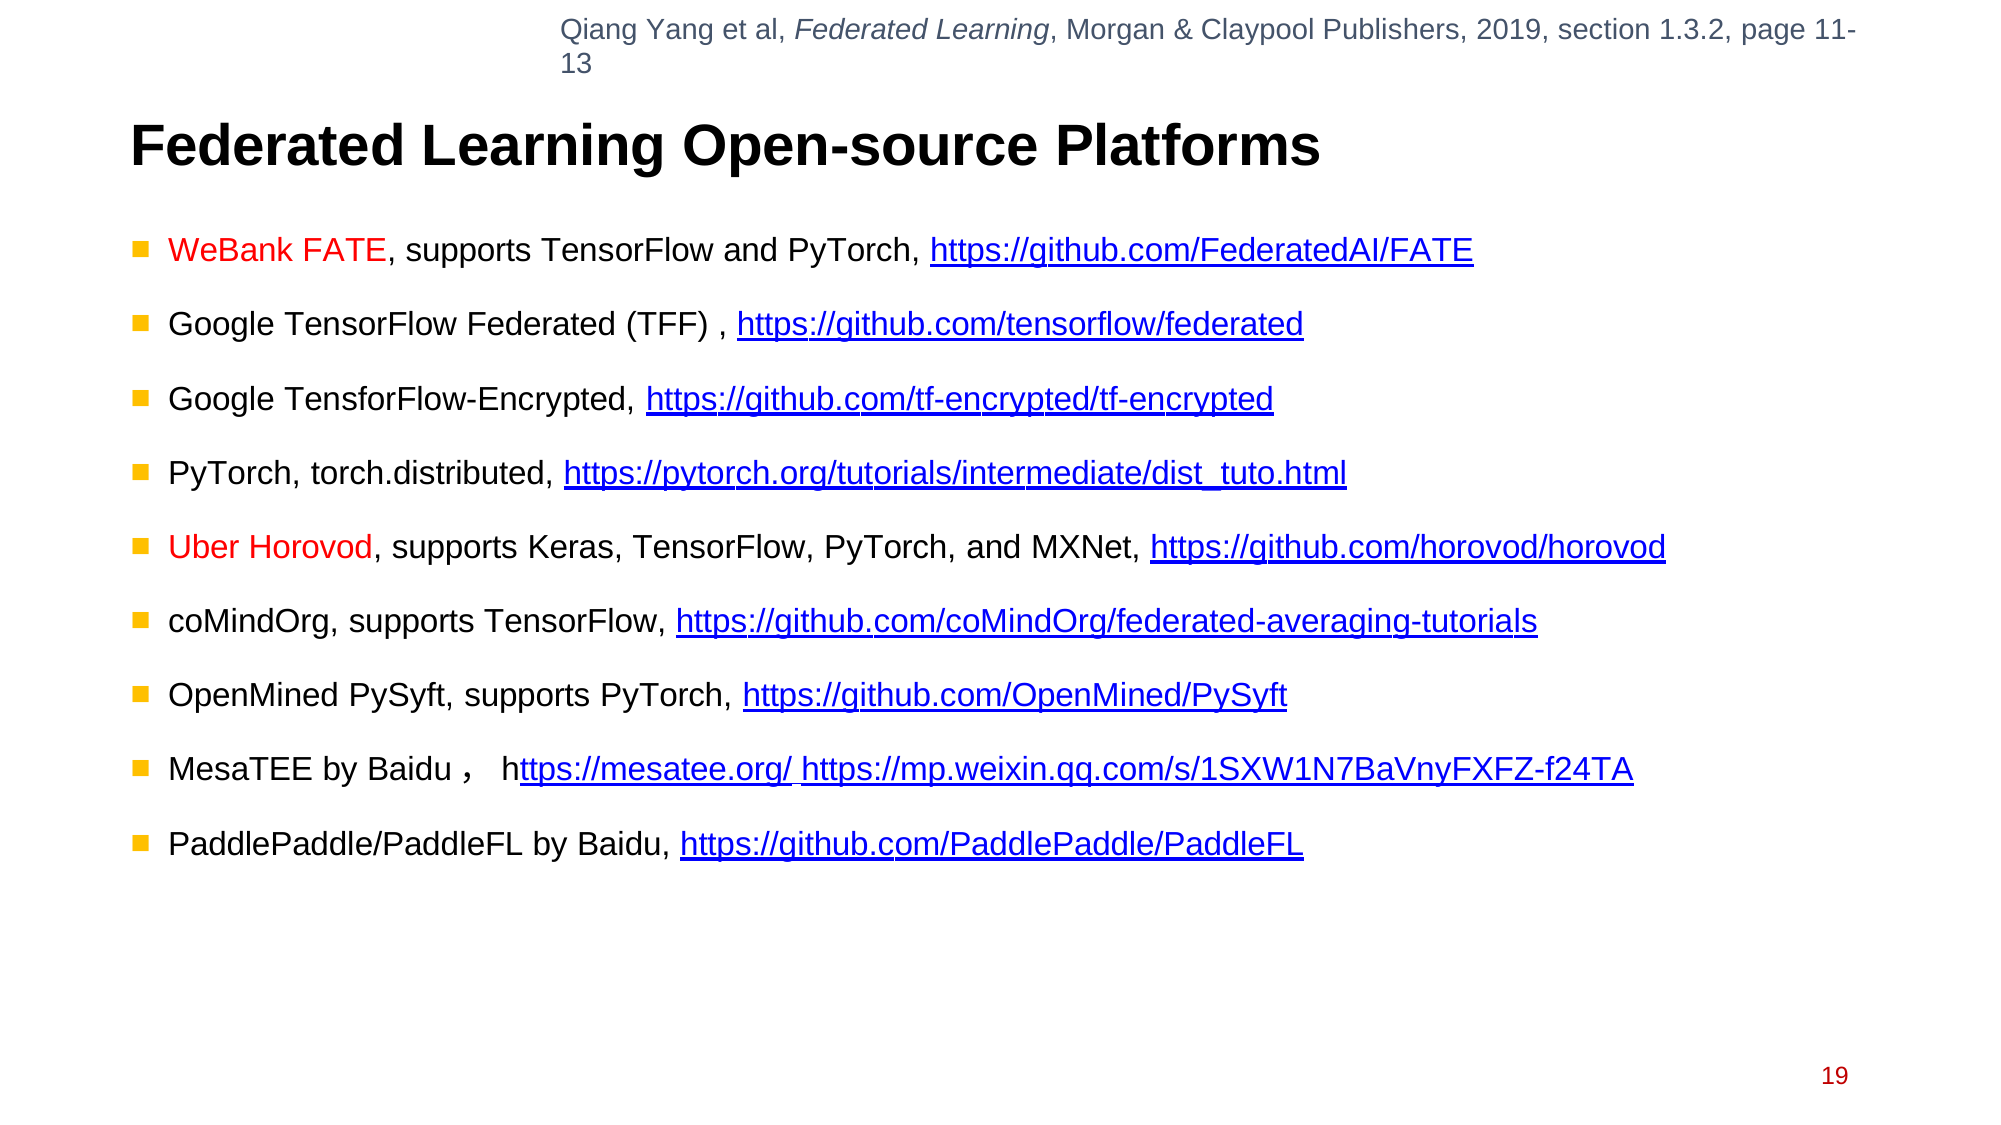

Qiang Yang et al, Federated Learning, Morgan & Claypool Publishers, 2019, section 1.3.2, page 11-13
# Federated Learning Open-source Platforms
WeBank FATE, supports TensorFlow and PyTorch, https://github.com/FederatedAI/FATE

Google TensorFlow Federated (TFF) , https://github.com/tensorflow/federated

Google TensforFlow-Encrypted, https://github.com/tf-encrypted/tf-encrypted

PyTorch, torch.distributed, https://pytorch.org/tutorials/intermediate/dist_tuto.html

Uber Horovod, supports Keras, TensorFlow, PyTorch, and MXNet, https://github.com/horovod/horovod

coMindOrg, supports TensorFlow, https://github.com/coMindOrg/federated-averaging-tutorials

OpenMined PySyft, supports PyTorch, https://github.com/OpenMined/PySyft

MesaTEE by Baidu，https://mesatee.org/ https://mp.weixin.qq.com/s/1SXW1N7BaVnyFXFZ-f24TA

PaddlePaddle/PaddleFL by Baidu, https://github.com/PaddlePaddle/PaddleFL

19